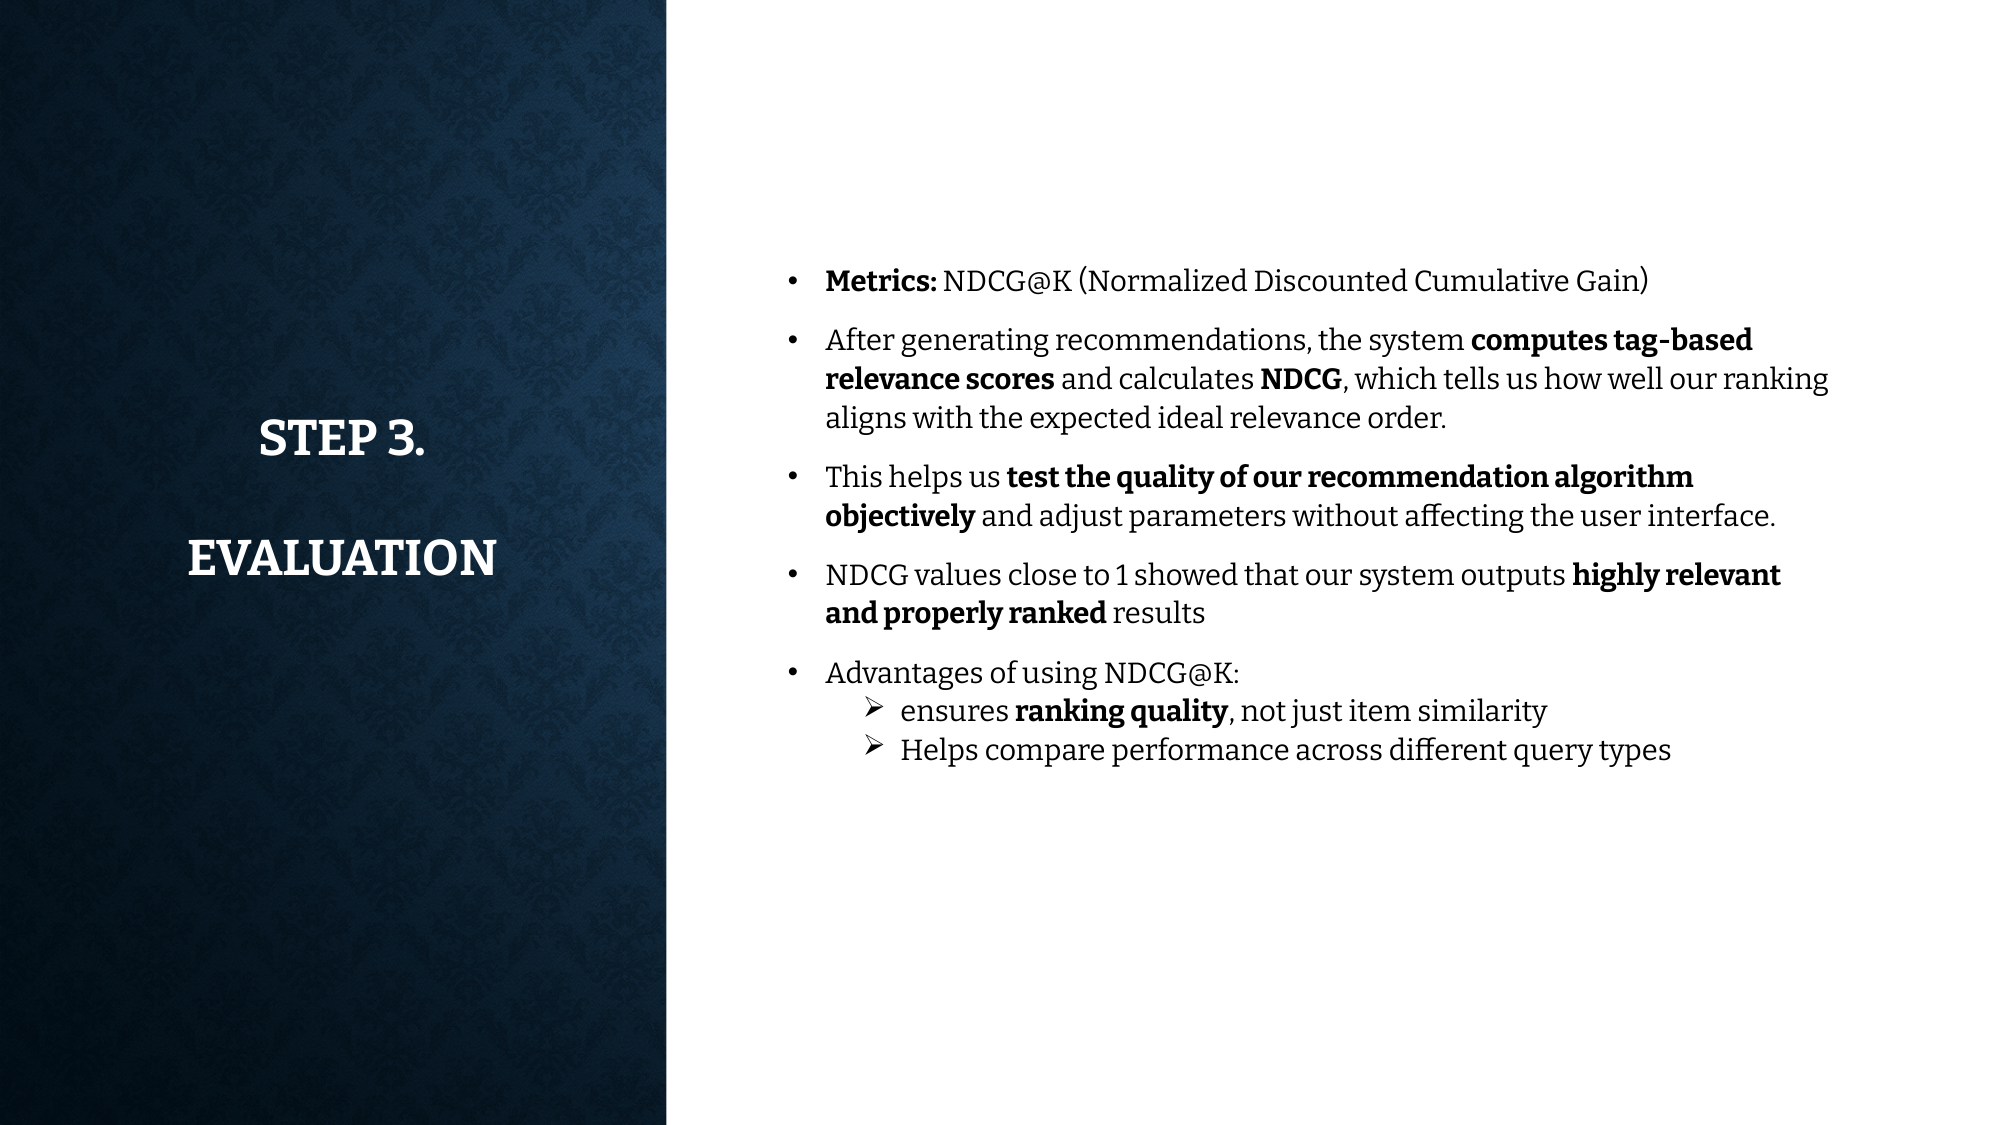

Metrics: NDCG@K (Normalized Discounted Cumulative Gain)
After generating recommendations, the system computes tag-based relevance scores and calculates NDCG, which tells us how well our ranking aligns with the expected ideal relevance order.
This helps us test the quality of our recommendation algorithm objectively and adjust parameters without affecting the user interface.
NDCG values close to 1 showed that our system outputs highly relevant and properly ranked results
Advantages of using NDCG@K:
ensures ranking quality, not just item similarity
Helps compare performance across different query types

STEP 3.

 EVALUATION